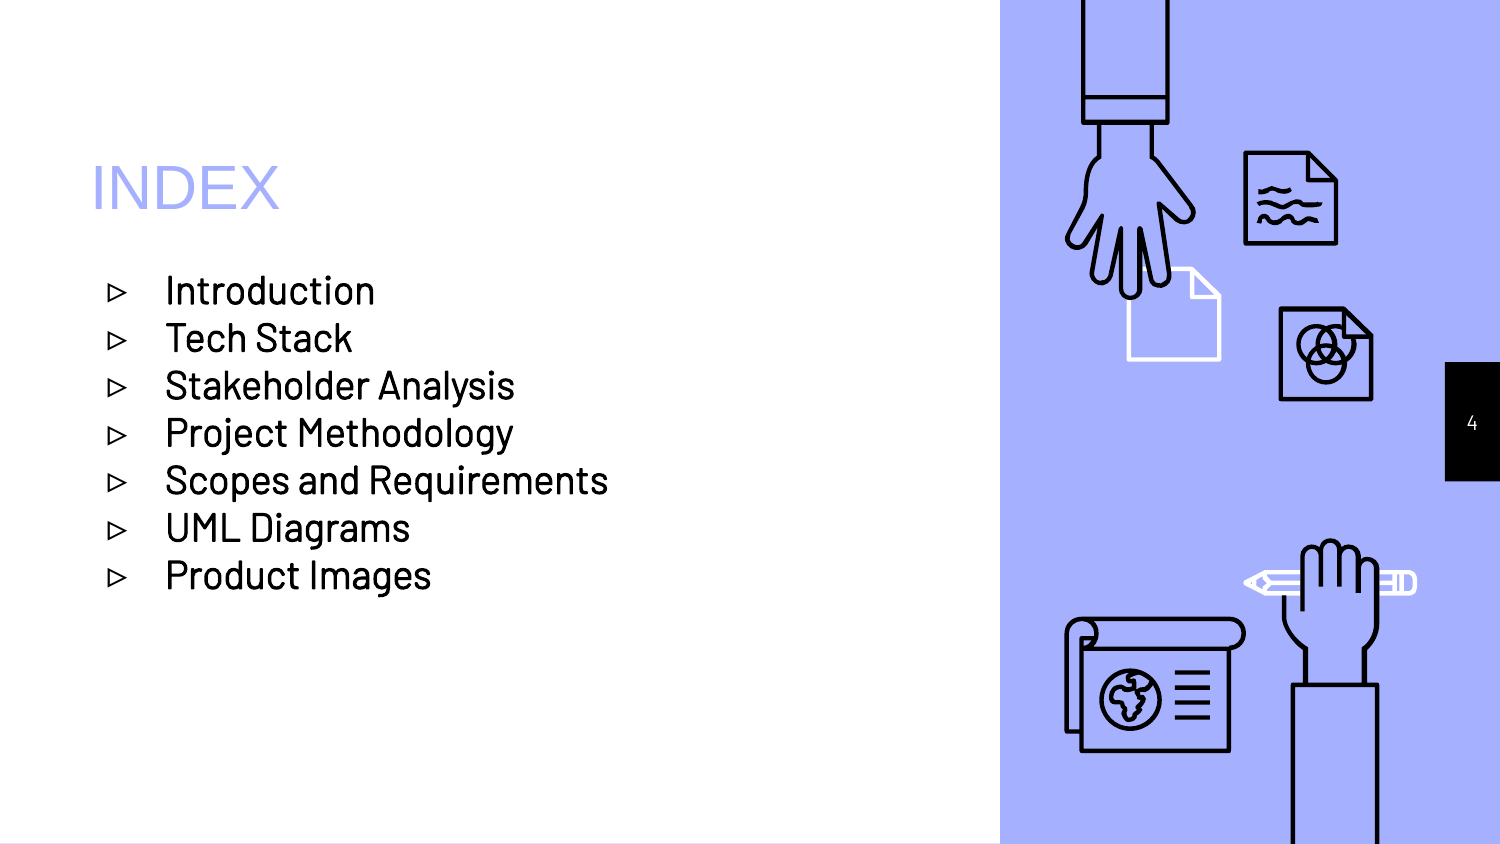

# INDEX
Introduction
Tech Stack
Stakeholder Analysis
Project Methodology
Scopes and Requirements
UML Diagrams
Product Images
4